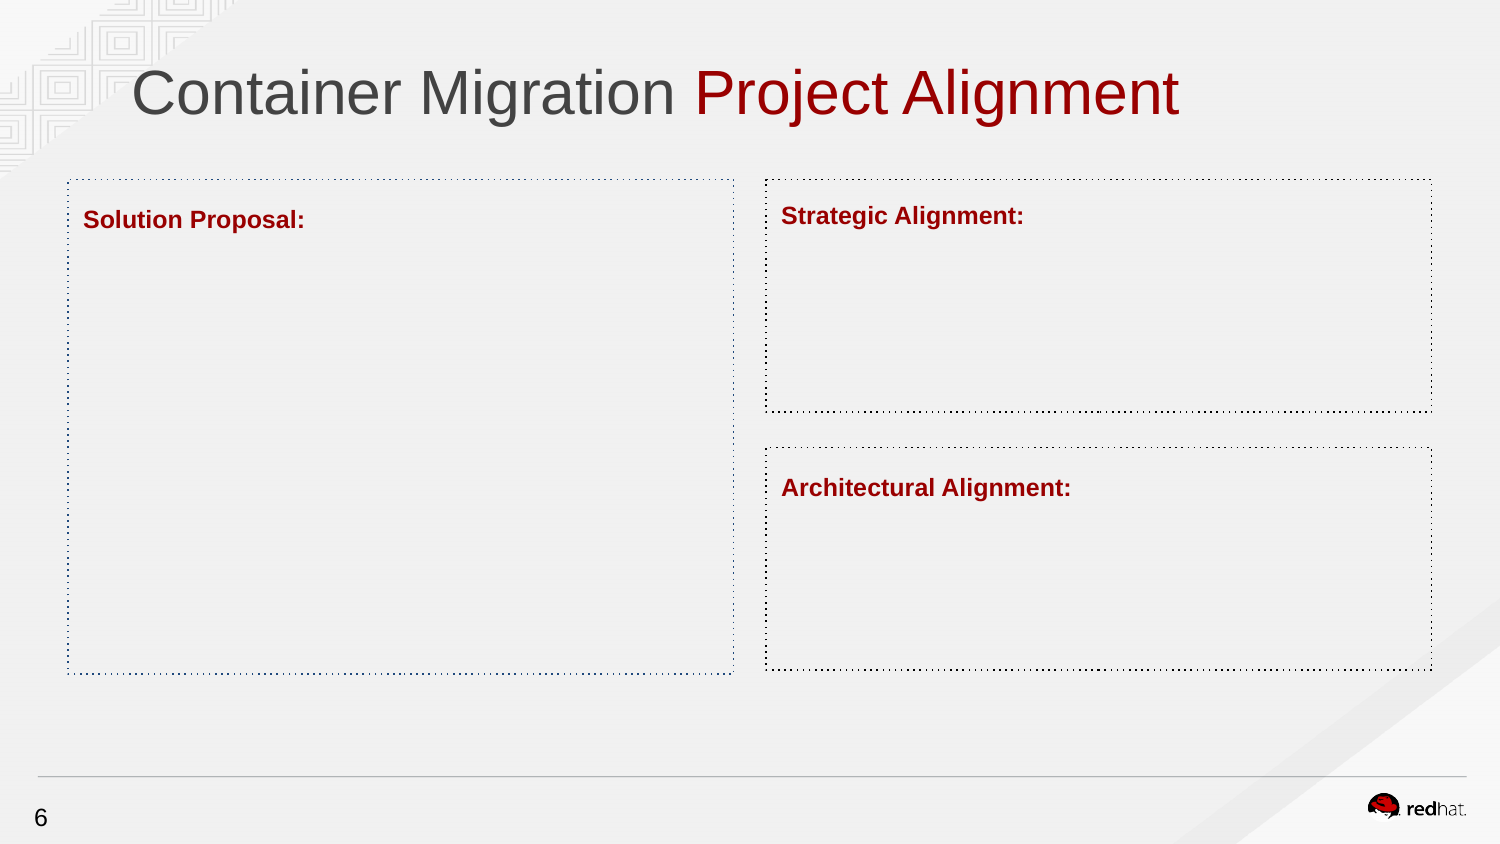

Container Migration Project Alignment
Solution Proposal:
Strategic Alignment:

Architectural Alignment:

6